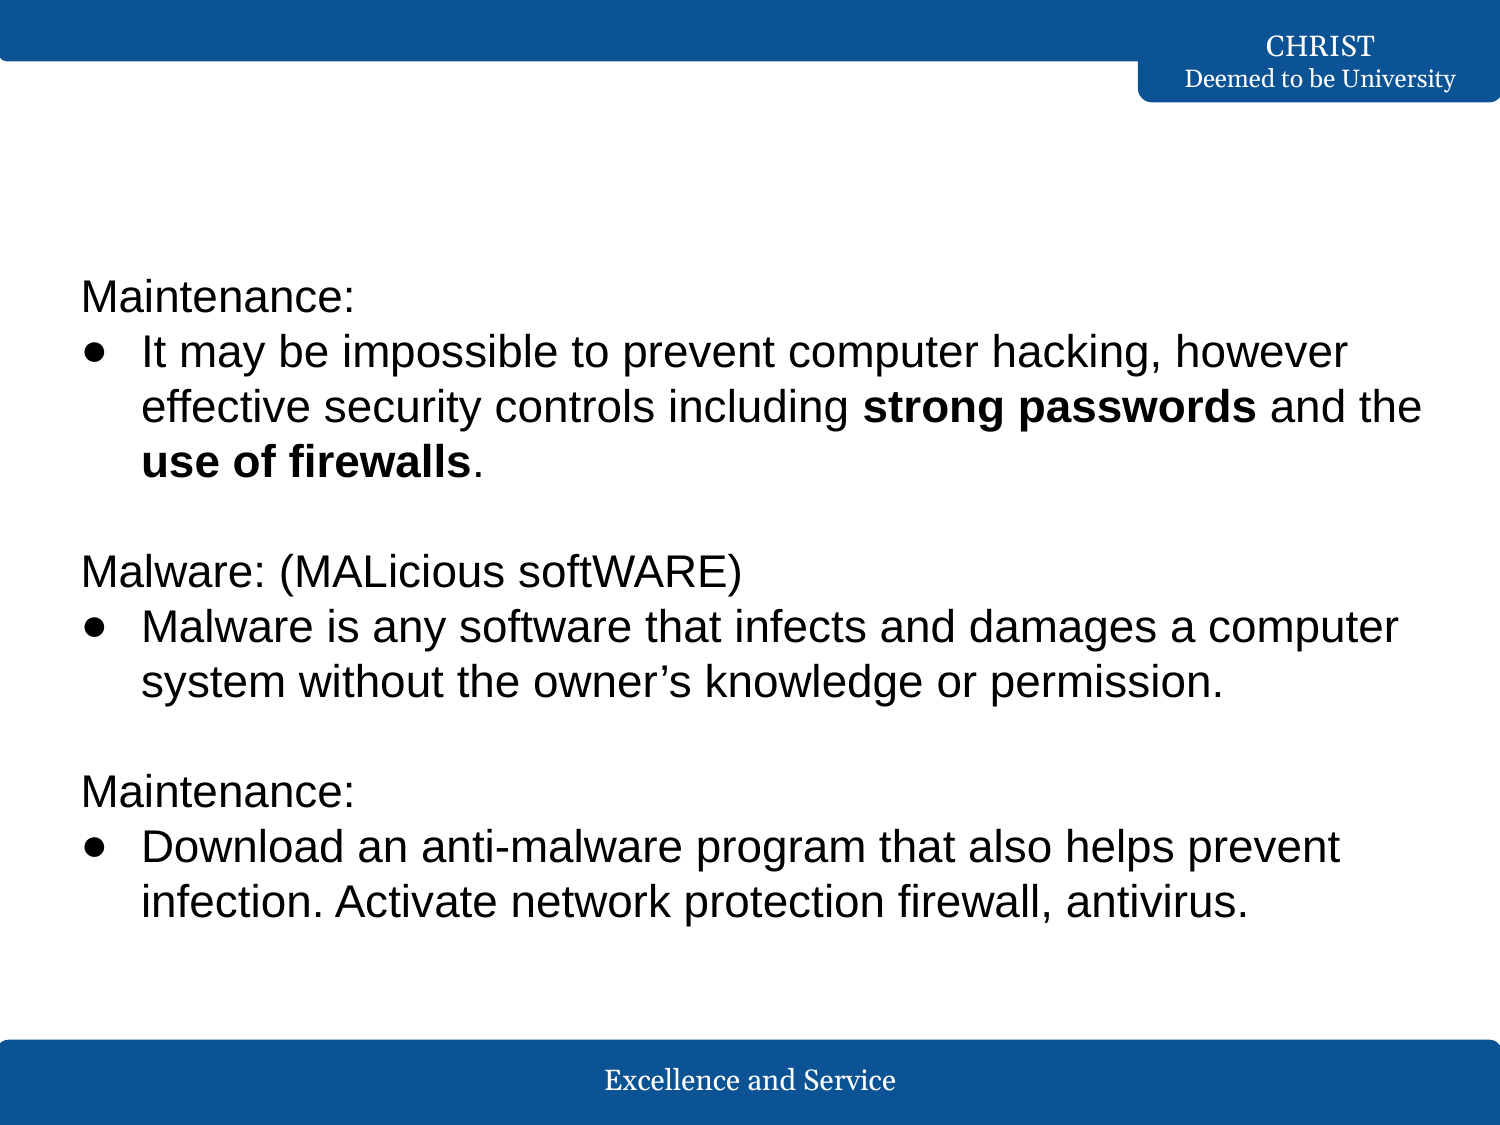

#
Maintenance:
It may be impossible to prevent computer hacking, however effective security controls including strong passwords and the use of firewalls.

Malware: (MALicious softWARE)
Malware is any software that infects and damages a computer system without the owner’s knowledge or permission.

Maintenance:
Download an anti-malware program that also helps prevent infection. Activate network protection firewall, antivirus.